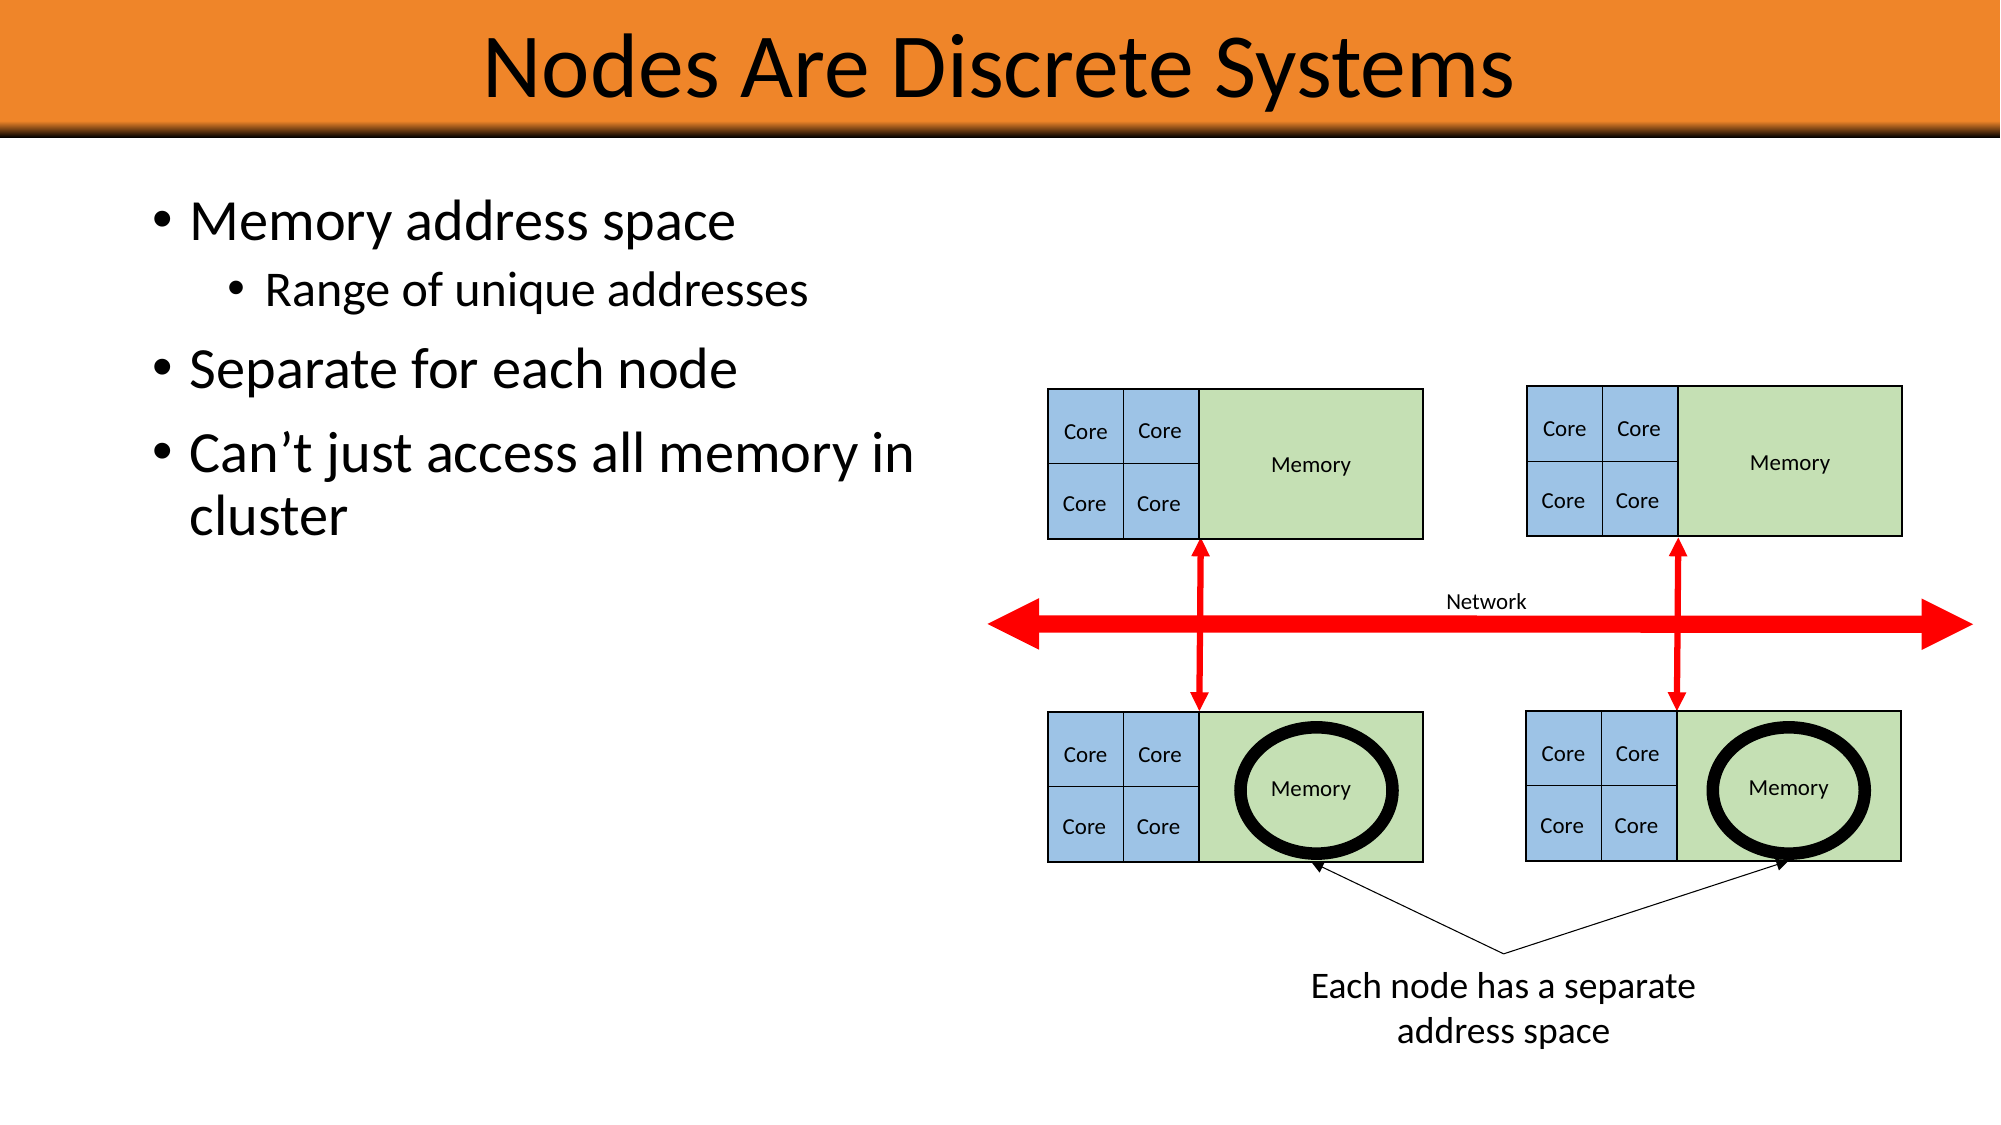

# Nodes Are Discrete Systems
Memory address space
Range of unique addresses
Separate for each node
Can’t just access all memory in cluster

Memory
Core
Core
Core
Core

Memory
Core
Core
Core
Core

Memory
Core
Core
Core
Core

Memory
Core
Core
Core
Core
Network

Each node has a separate address space